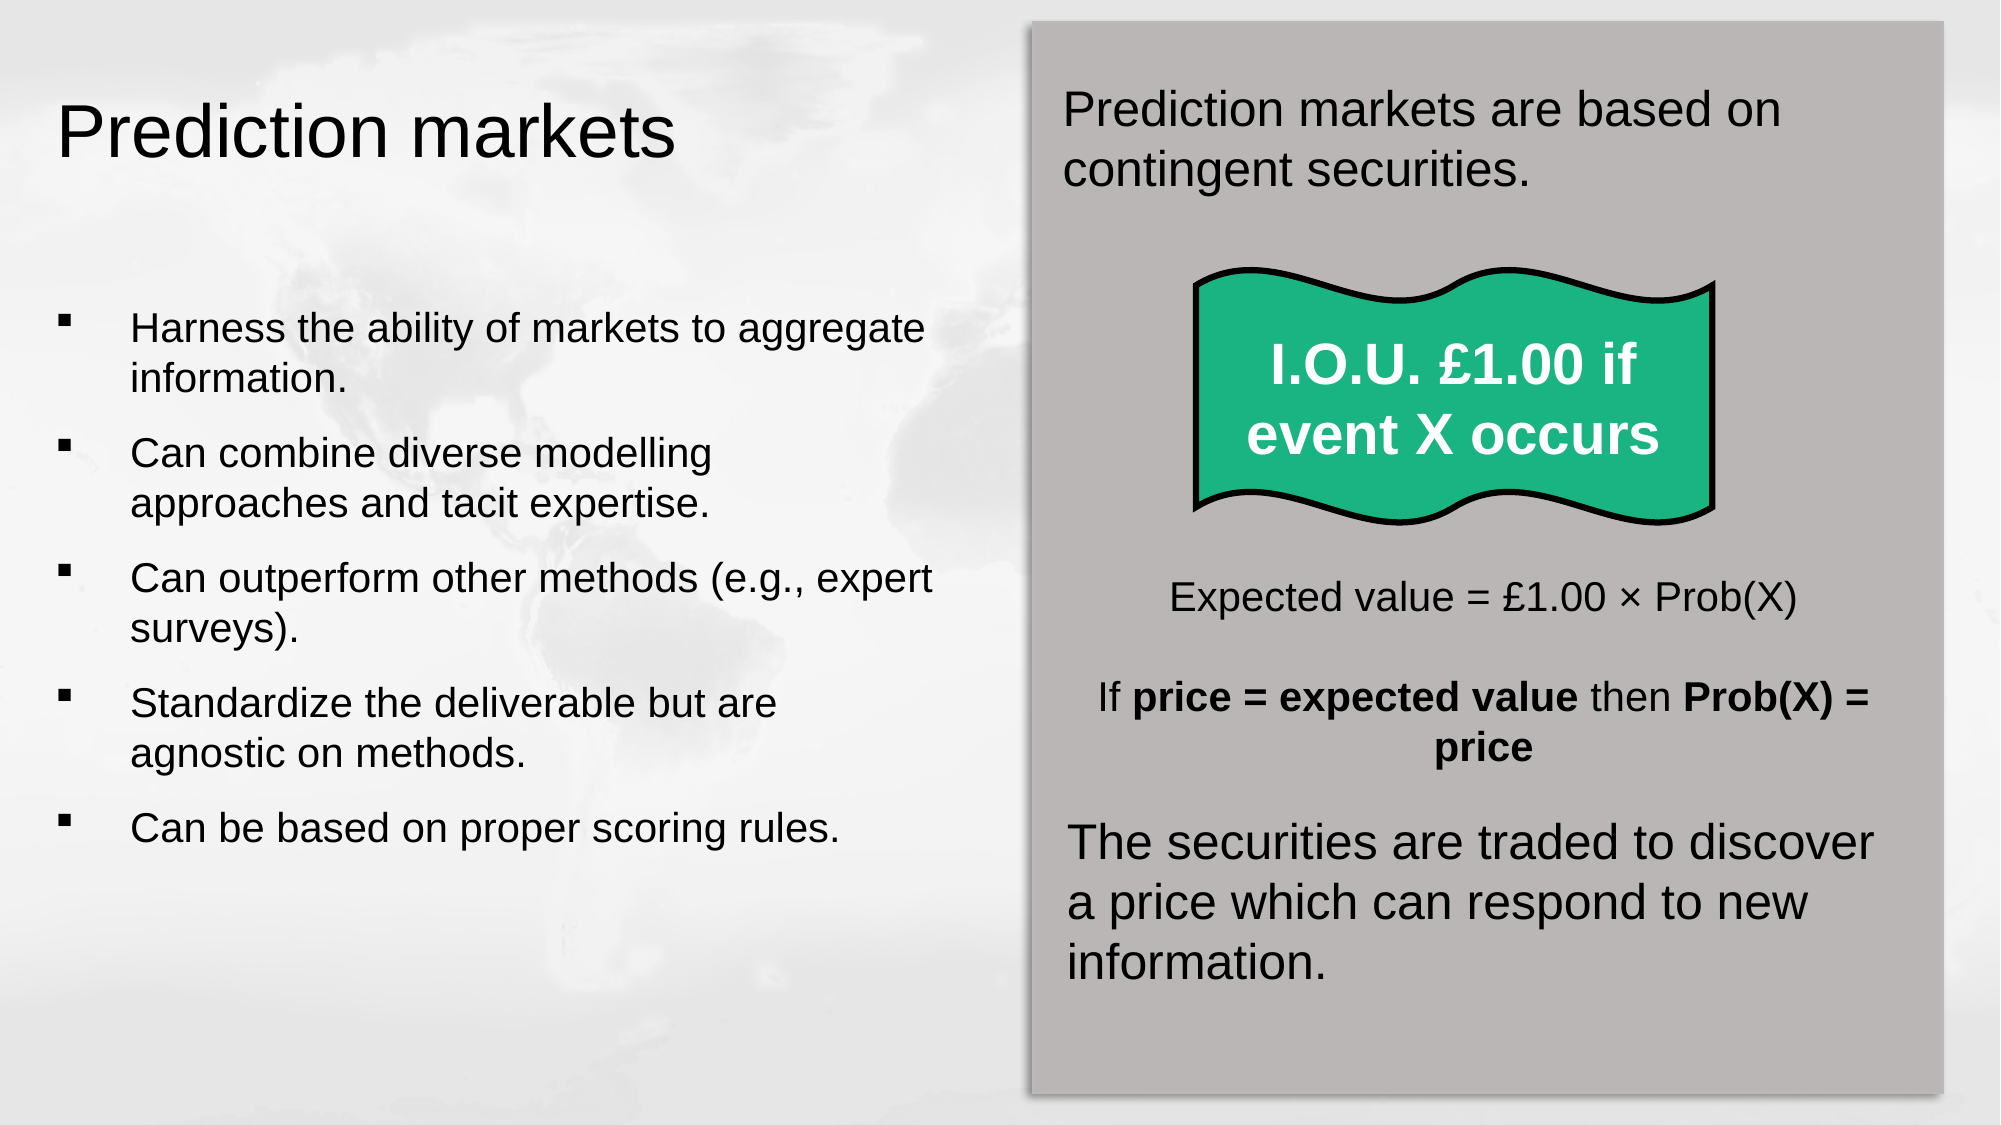

Prediction markets are based on contingent securities.
Prediction markets
I.O.U. £1.00 if event X occurs
Harness the ability of markets to aggregate information.
Can combine diverse modelling approaches and tacit expertise.
Can outperform other methods (e.g., expert surveys).
Standardize the deliverable but are agnostic on methods.
Can be based on proper scoring rules.
Expected value = £1.00 × Prob(X)

If price = expected value then Prob(X) = price
The securities are traded to discover a price which can respond to new information.
6